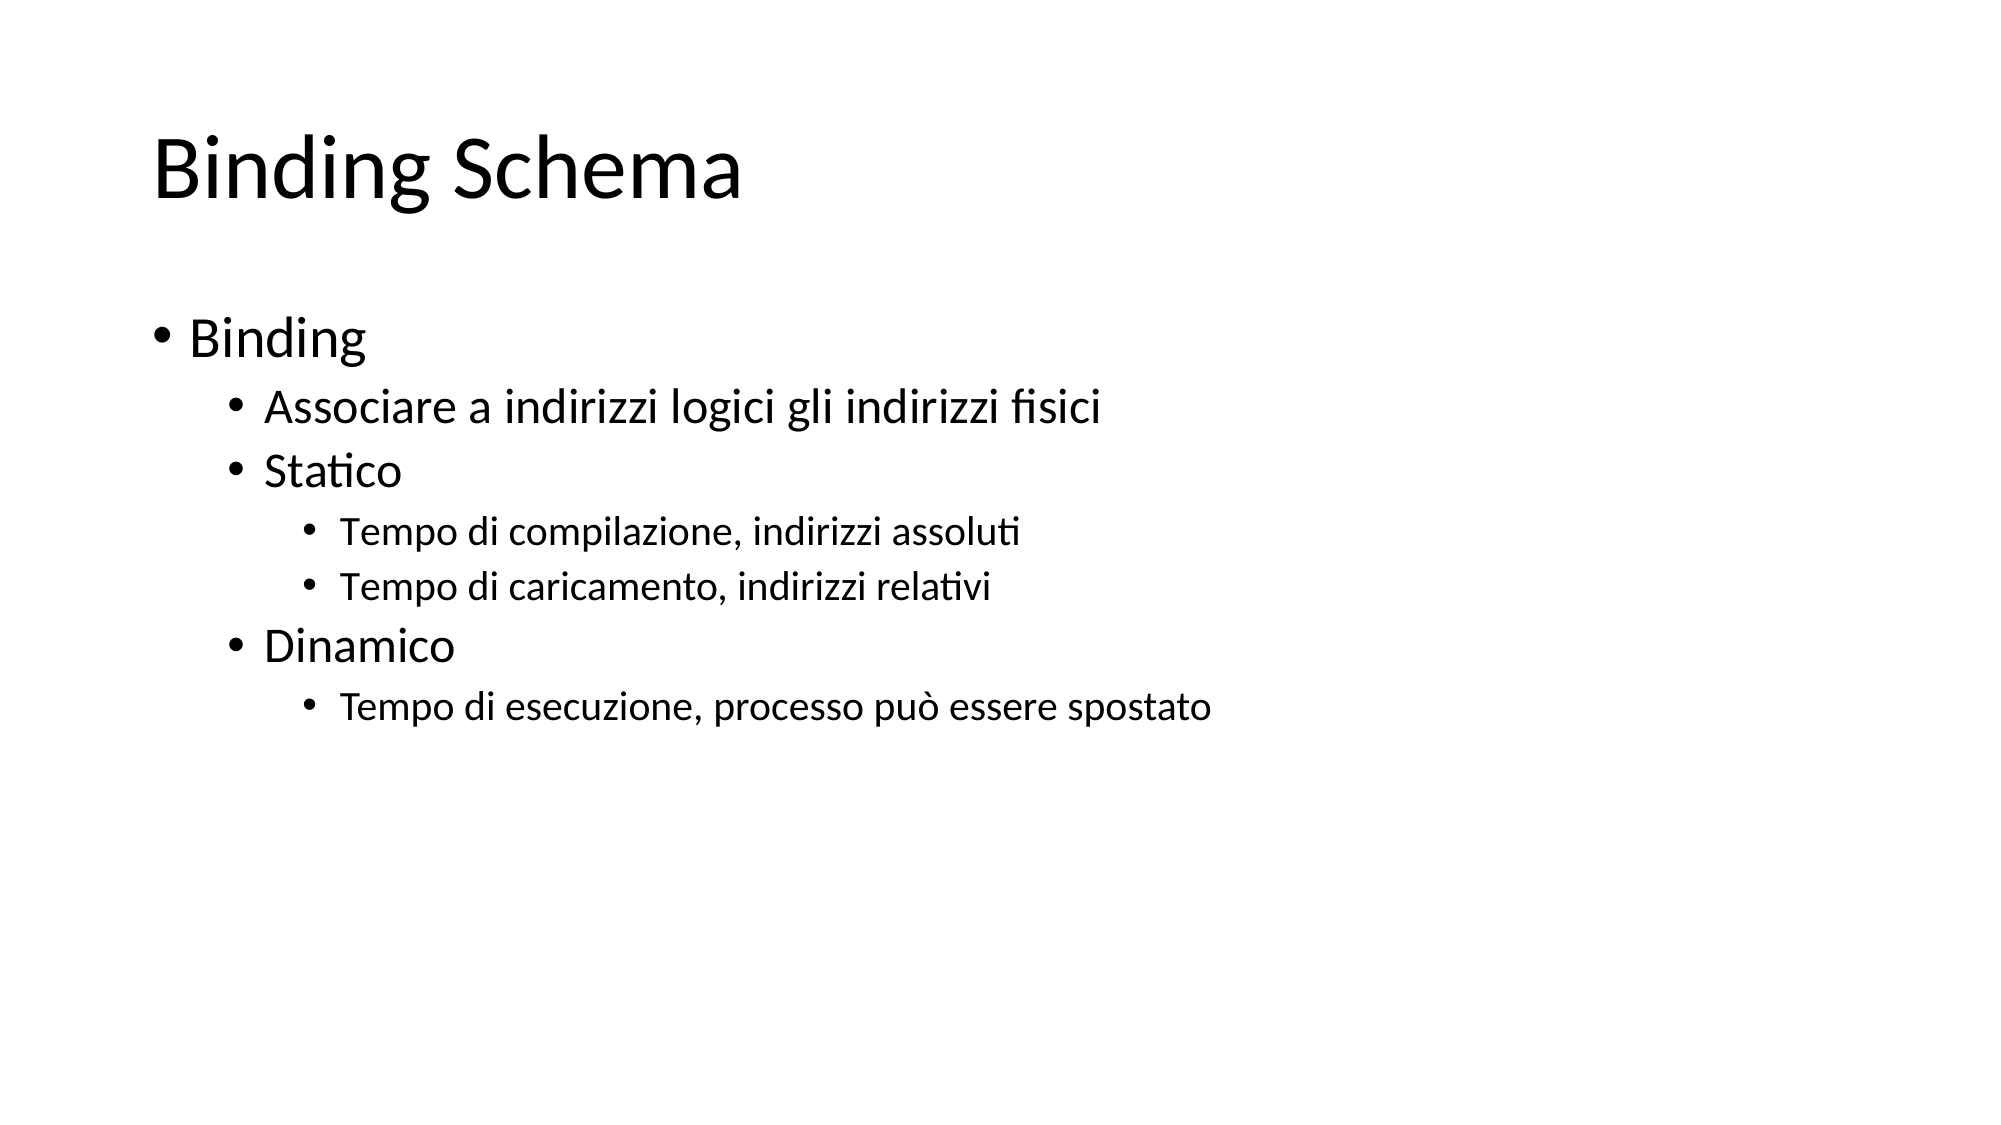

# Binding Schema
Binding
Associare a indirizzi logici gli indirizzi fisici
Statico
Tempo di compilazione, indirizzi assoluti
Tempo di caricamento, indirizzi relativi
Dinamico
Tempo di esecuzione, processo può essere spostato